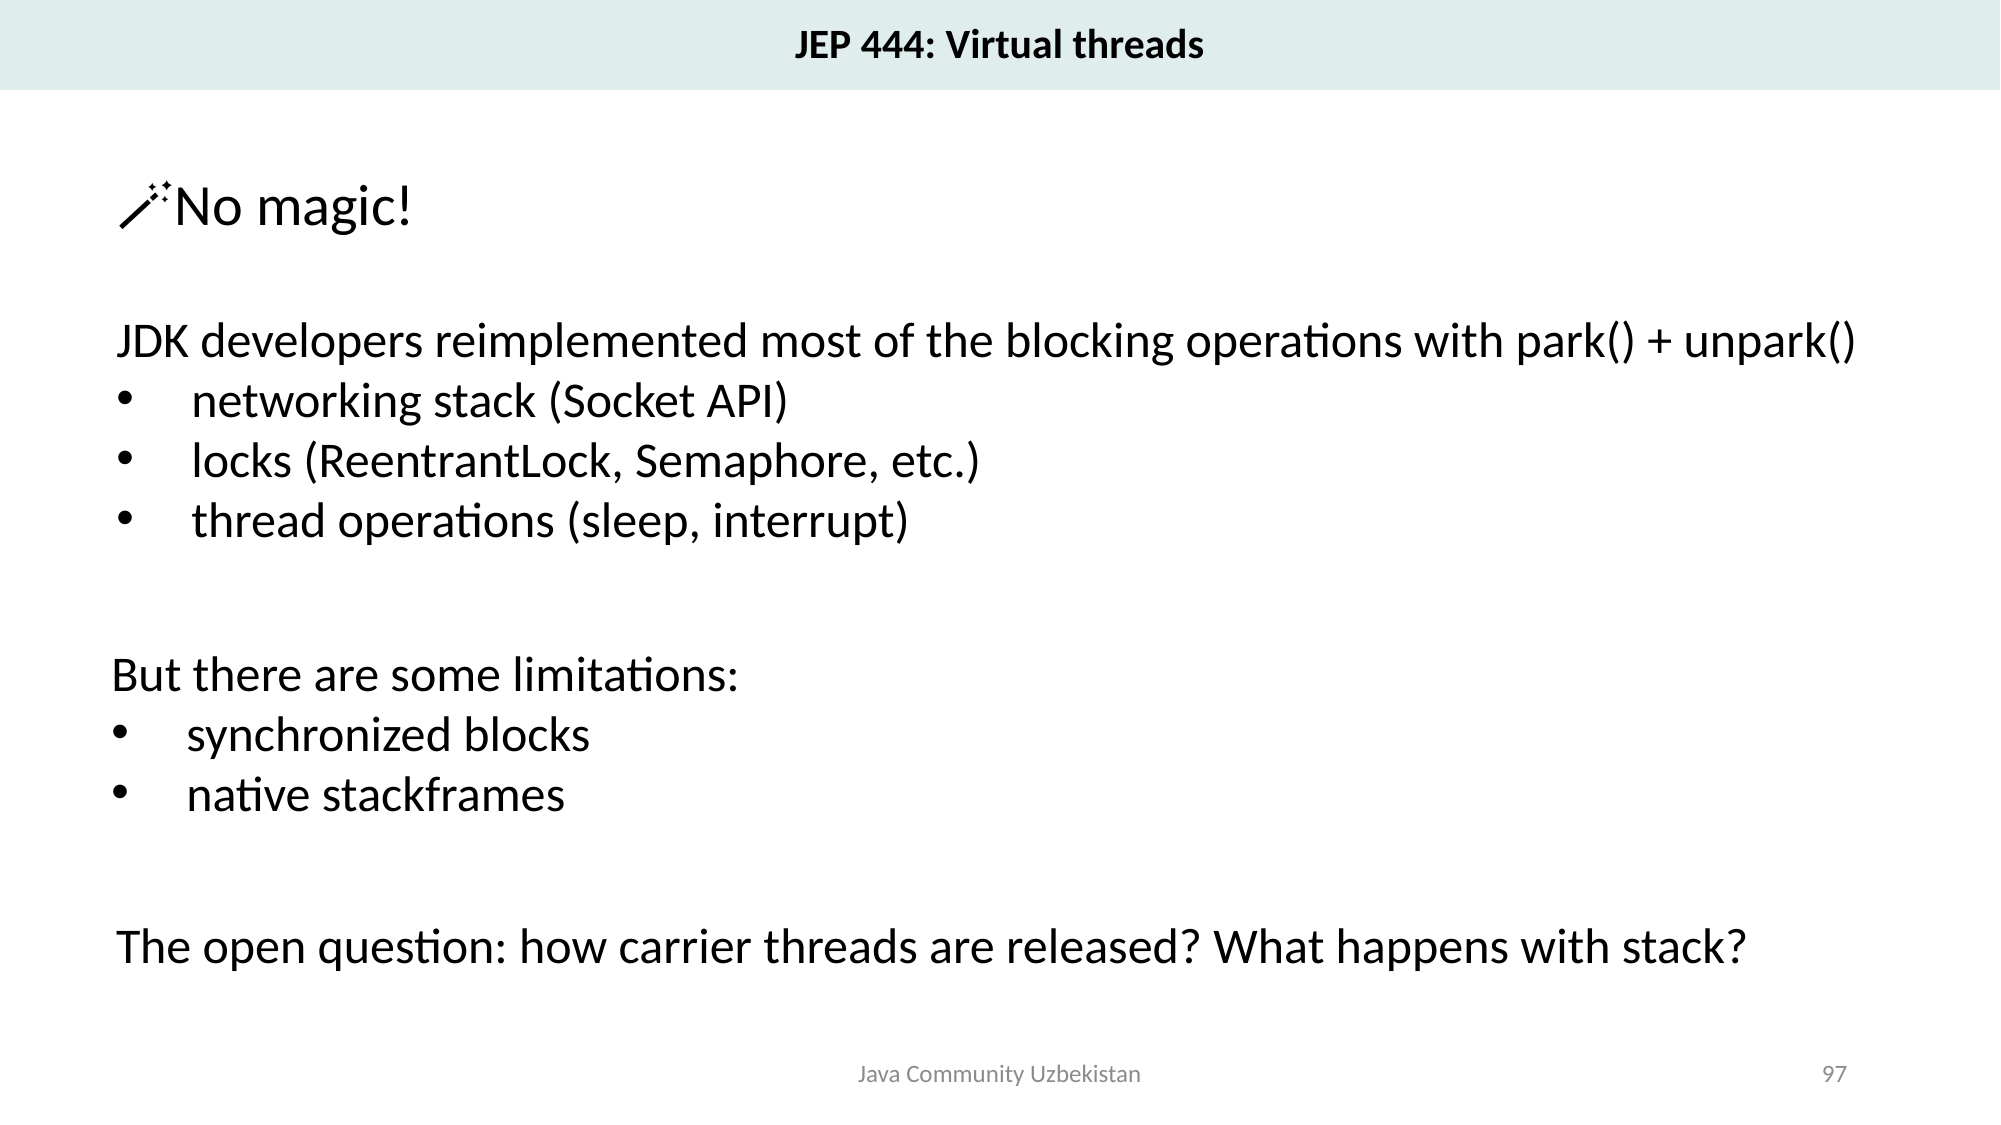

JEP 444: Virtual threads
🪄No magic!

JDK developers reimplemented most of the blocking operations with park() + unpark()
networking stack (Socket API)
locks (ReentrantLock, Semaphore, etc.)
thread operations (sleep, interrupt)
But there are some limitations:
synchronized blocks
native stackframes
The open question: how carrier threads are released? What happens with stack?
Java Community Uzbekistan
97